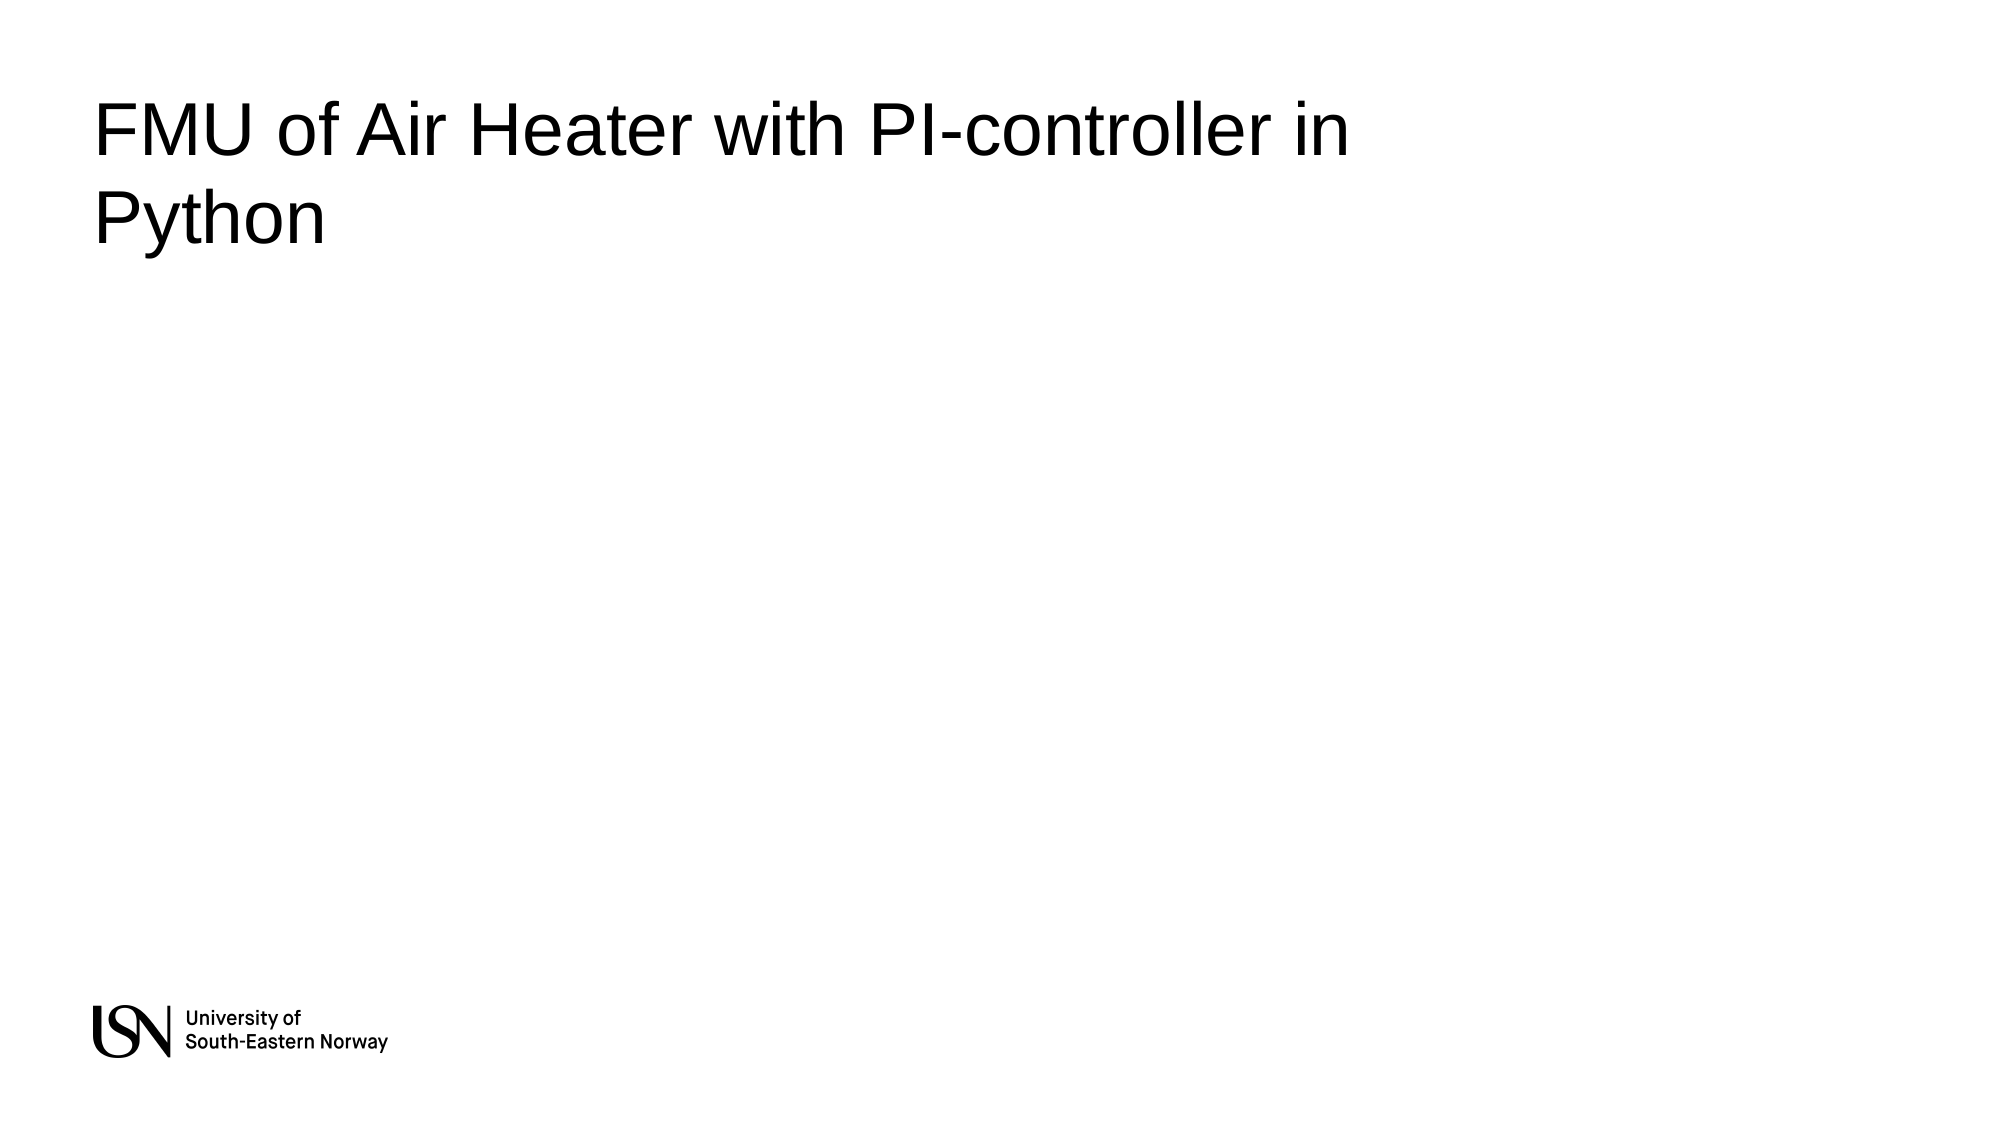

# FMU of Air Heater with PI-controller in Python